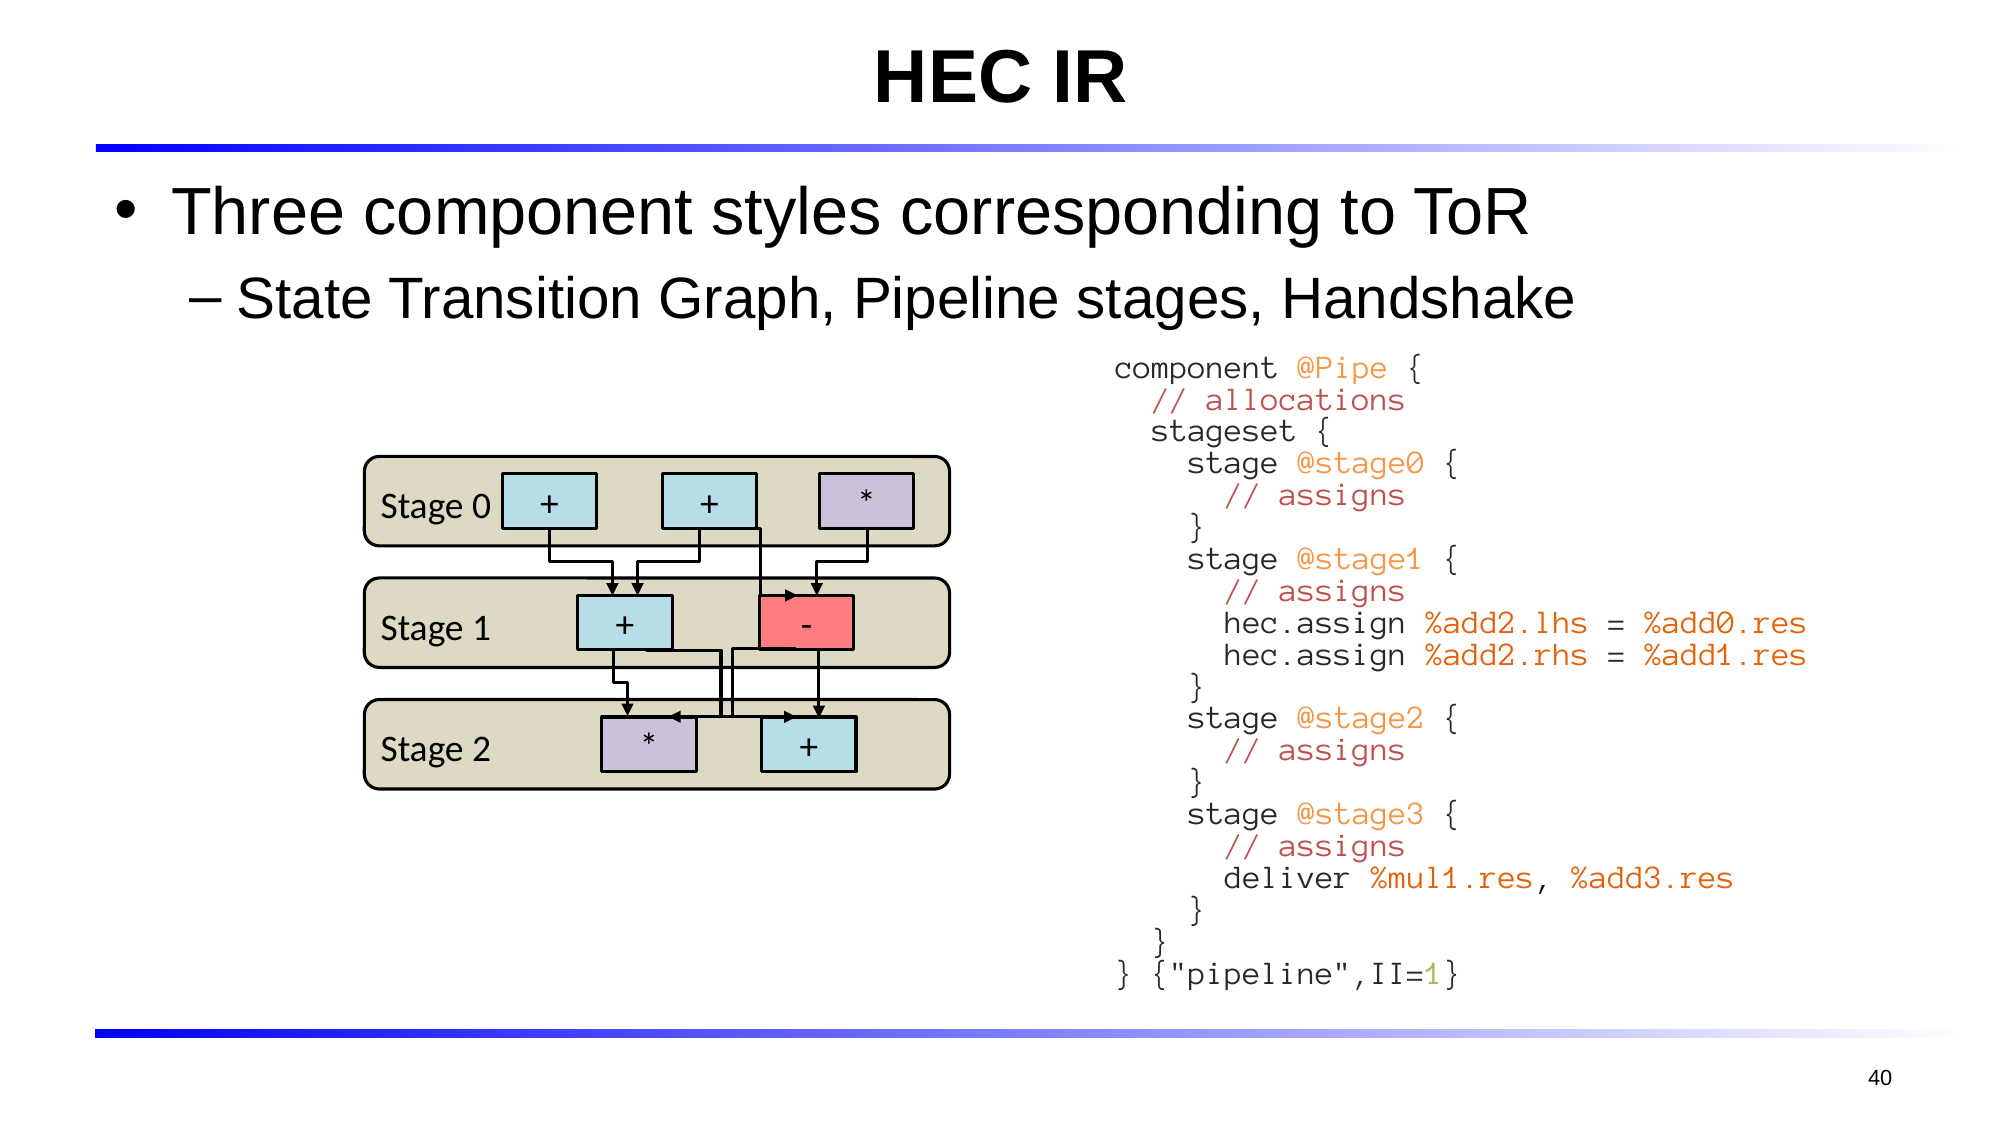

# HEC IR
Three component styles corresponding to ToR
State Transition Graph, Pipeline stages, Handshake
component @Pipe {
  // allocations
  stageset {
    stage @stage0 {
      // assigns
    }
    stage @stage1 {
      // assigns
      hec.assign %add2.lhs = %add0.res
      hec.assign %add2.rhs = %add1.res
    }
    stage @stage2 {
      // assigns
    }
    stage @stage3 {
      // assigns
      deliver %mul1.res, %add3.res
    }
  }
} {"pipeline",II=1}

Stage 0
+
+
*

Stage 1
+
-

Stage 2
*
+
40